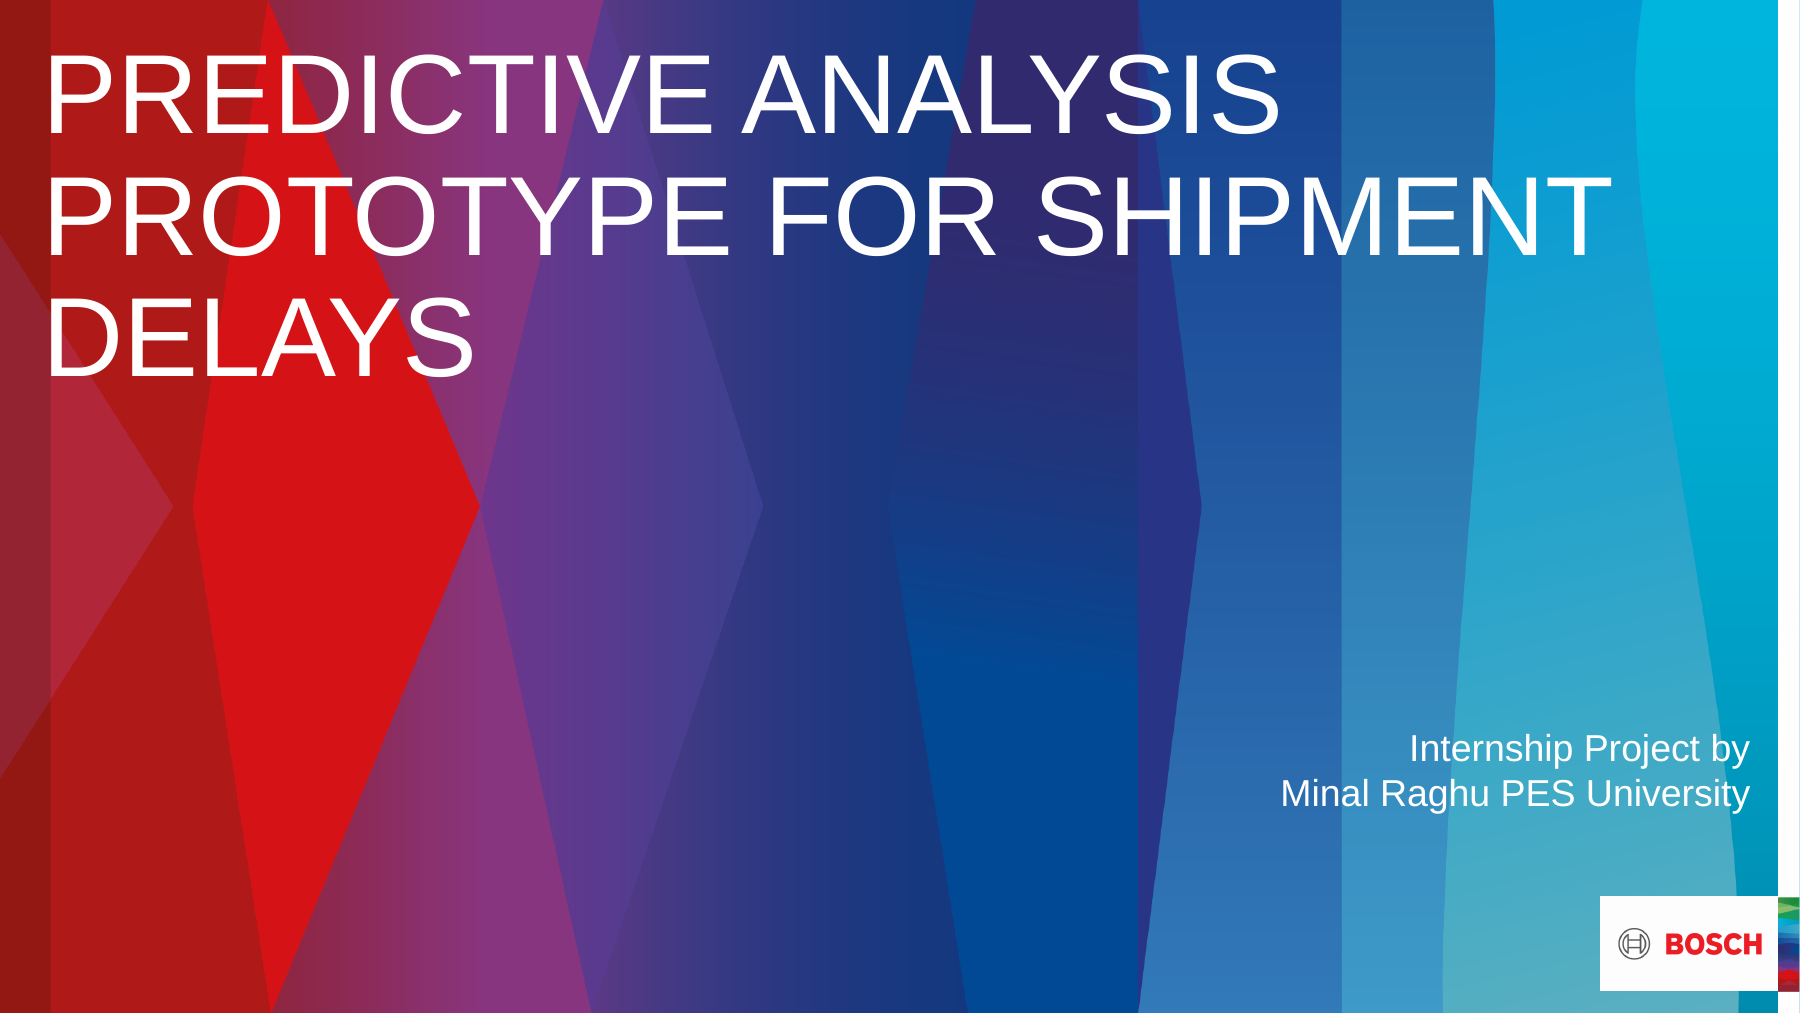

# Predictive analysis prototype for Shipment delays
Internship Project by
Minal Raghu PES University